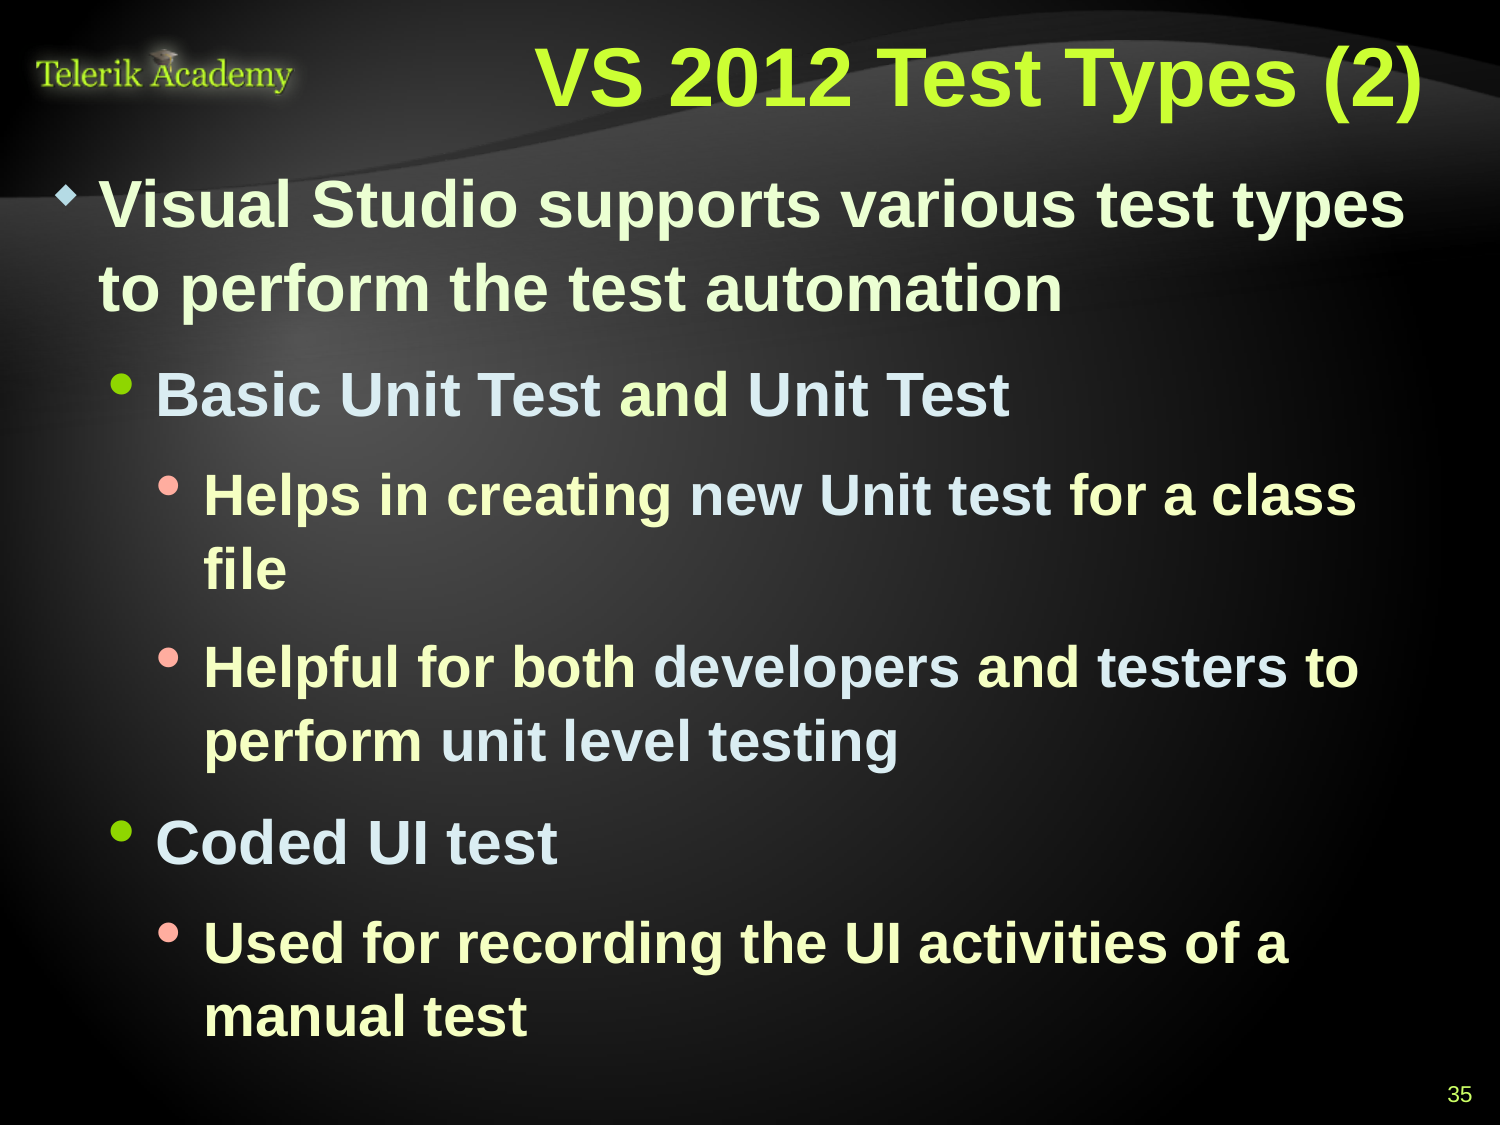

# VS 2012 Test Types (2)
Visual Studio supports various test types to perform the test automation
Basic Unit Test and Unit Test
Helps in creating new Unit test for a class file
Helpful for both developers and testers to perform unit level testing
Coded UI test
Used for recording the UI activities of a manual test
35